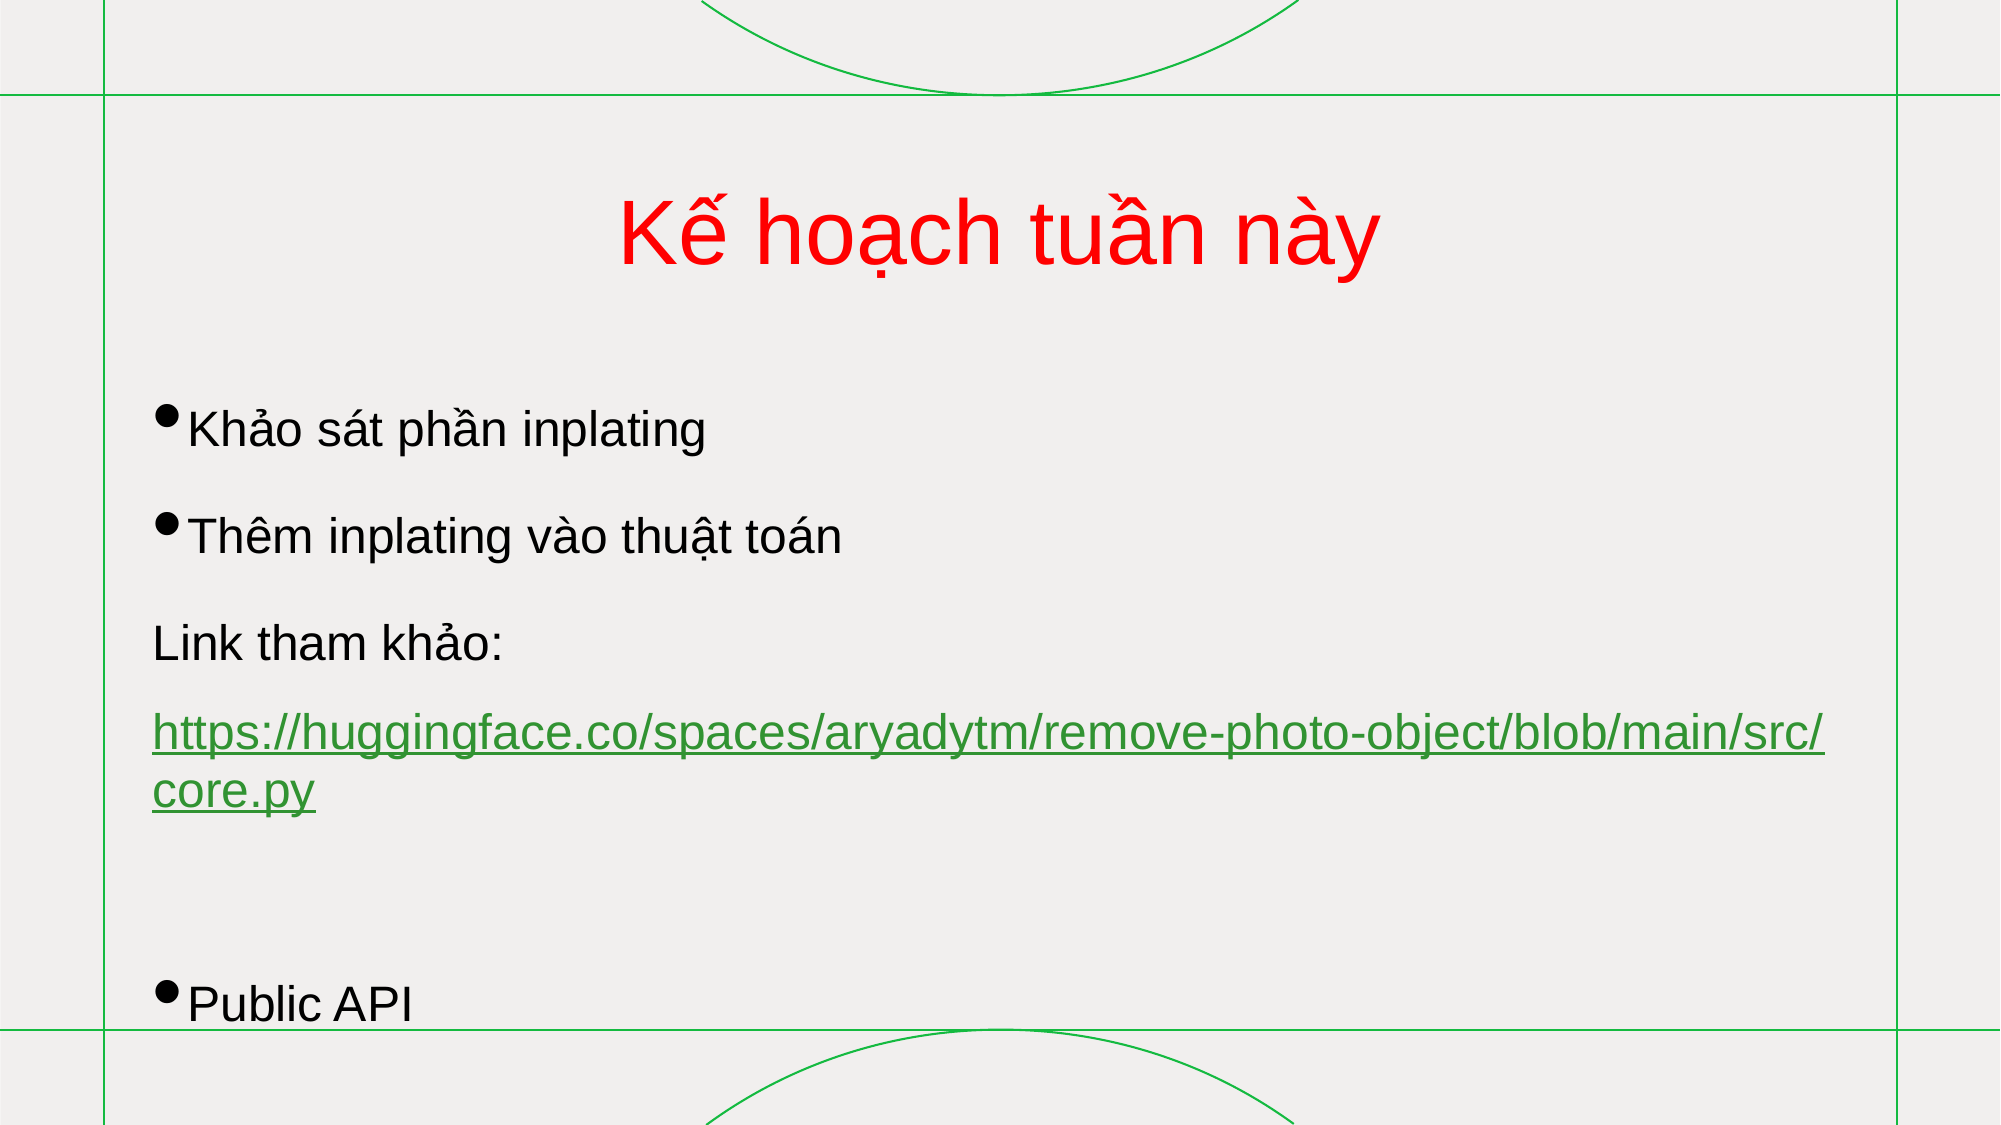

# Kế hoạch tuần này
Khảo sát phần inplating
Thêm inplating vào thuật toán
Link tham khảo: https://huggingface.co/spaces/aryadytm/remove-photo-object/blob/main/src/core.py

Public API